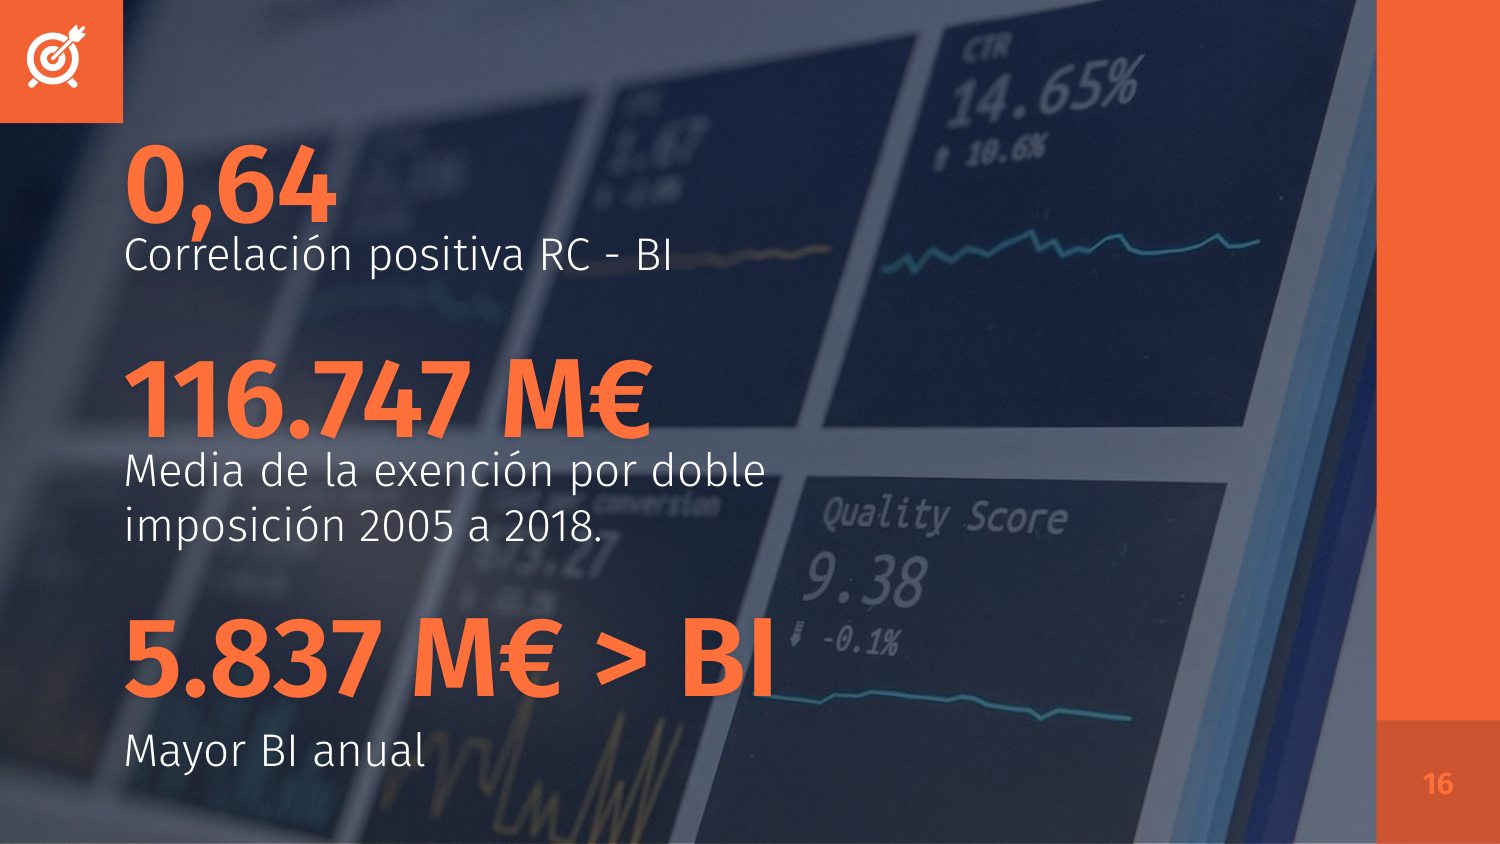

0,64
Correlación positiva RC - BI
116.747 M€
Media de la exención por doble imposición 2005 a 2018.
5.837 M€ > BI
Mayor BI anual
16